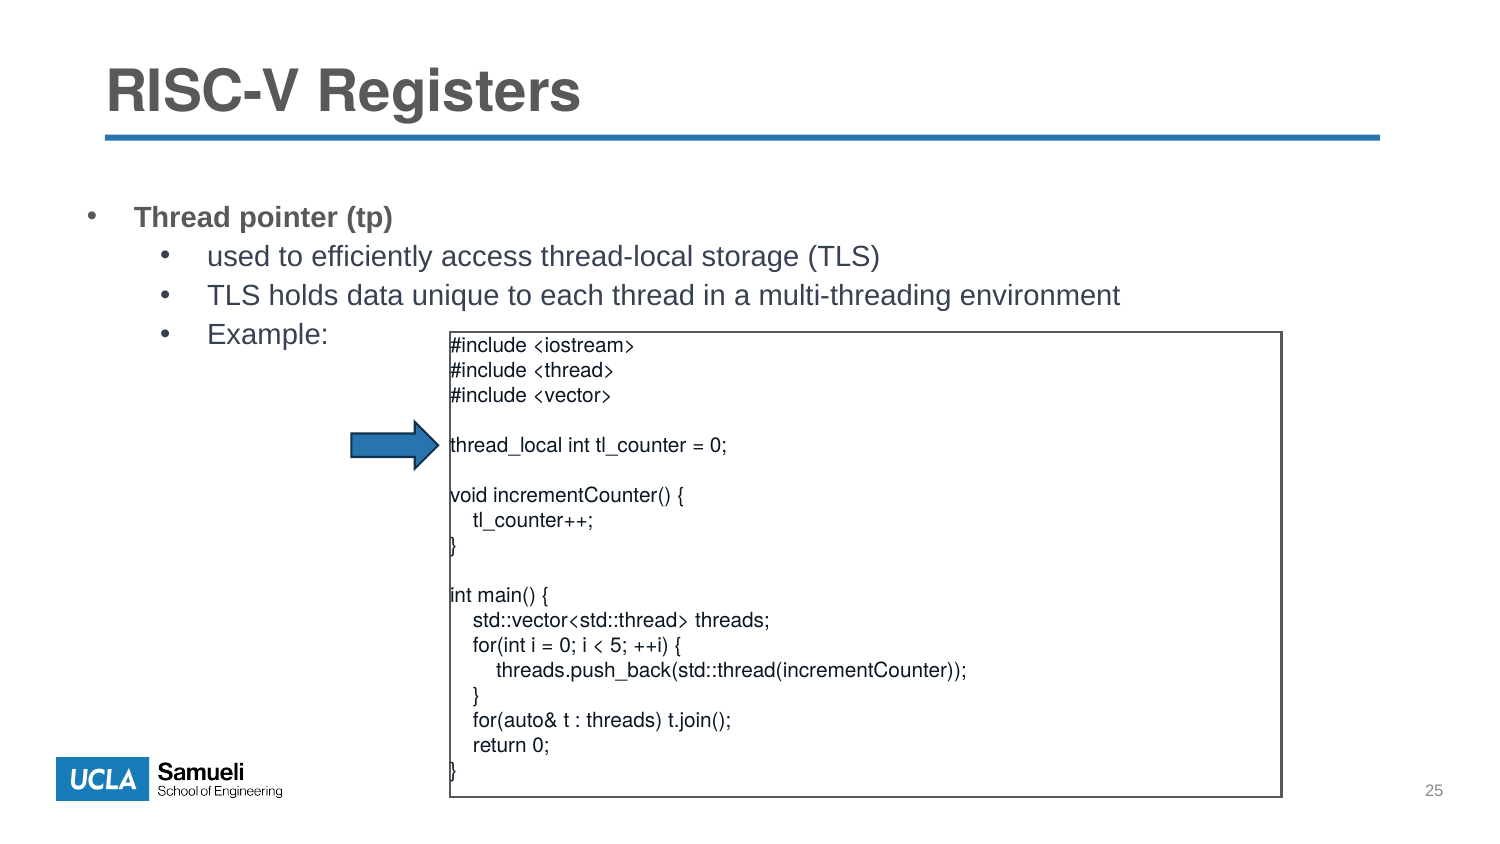

# RISC-V Registers
Thread pointer (tp)
used to efficiently access thread-local storage (TLS)
TLS holds data unique to each thread in a multi-threading environment
Example:

#include <iostream>
#include <thread>
#include <vector>

thread_local int tl_counter = 0;

void incrementCounter() {
    tl_counter++;
}

int main() {
    std::vector<std::thread> threads;
    for(int i = 0; i < 5; ++i) {
        threads.push_back(std::thread(incrementCounter));
    }
    for(auto& t : threads) t.join();
    return 0;
}

25